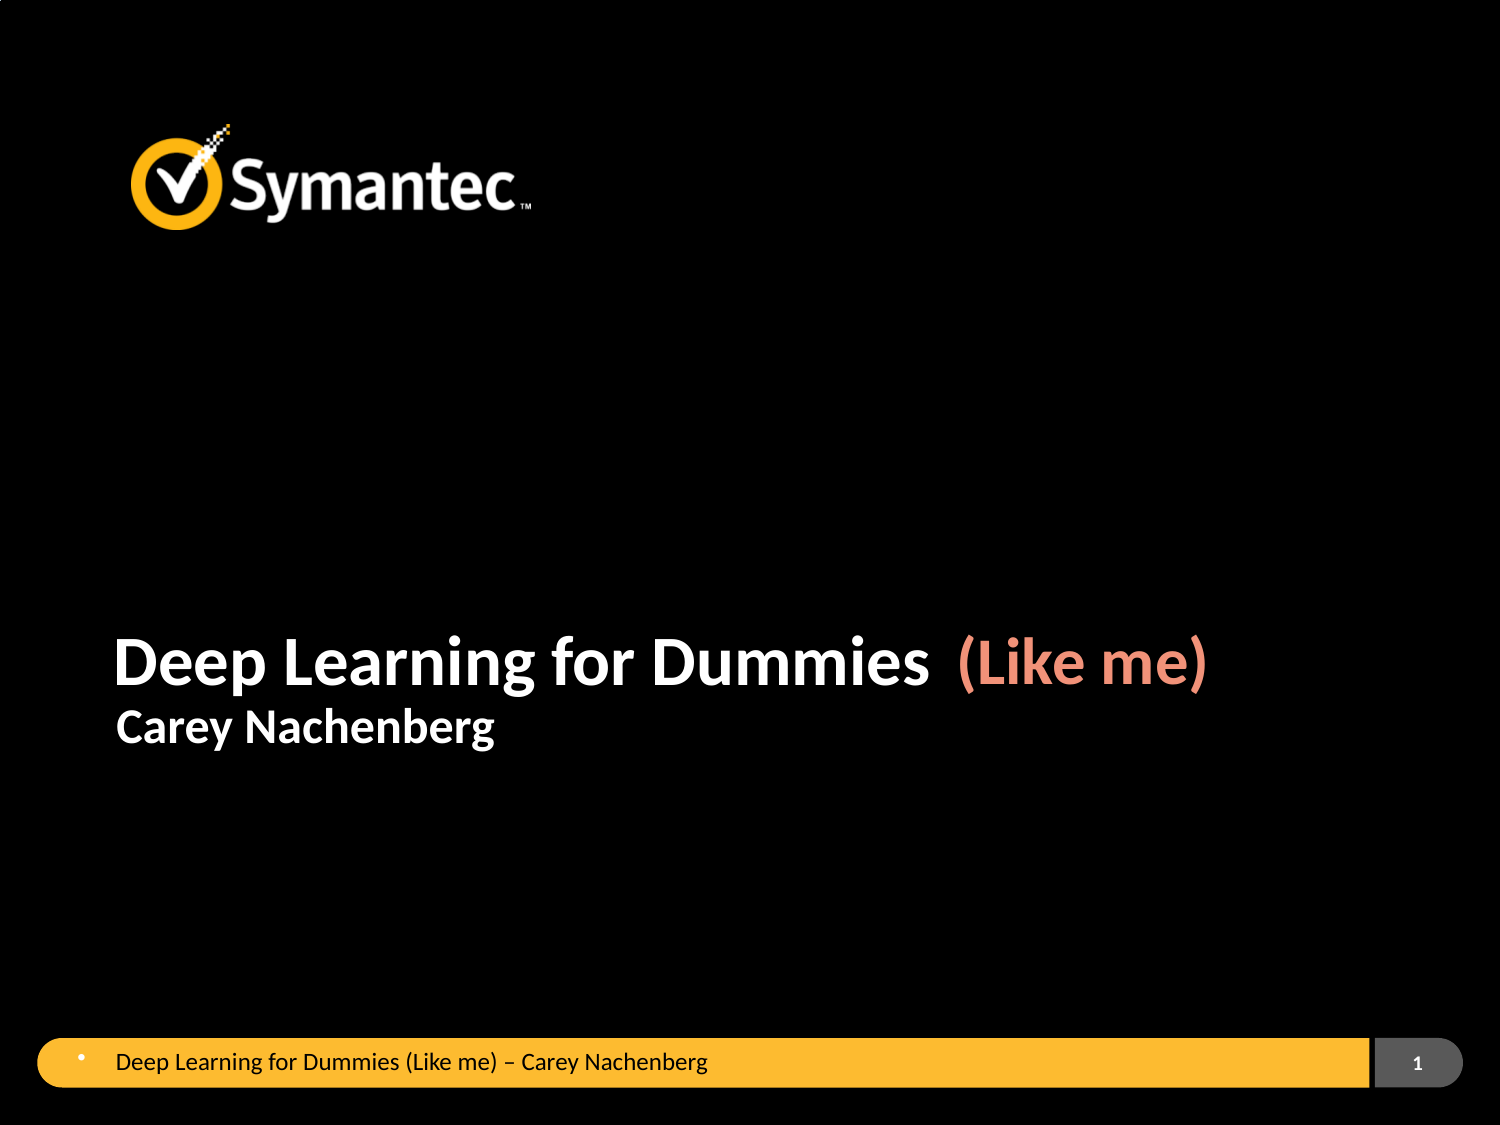

# Deep Learning for Dummies
(Like me)
Carey Nachenberg
Deep Learning for Dummies (Like me) – Carey Nachenberg
1